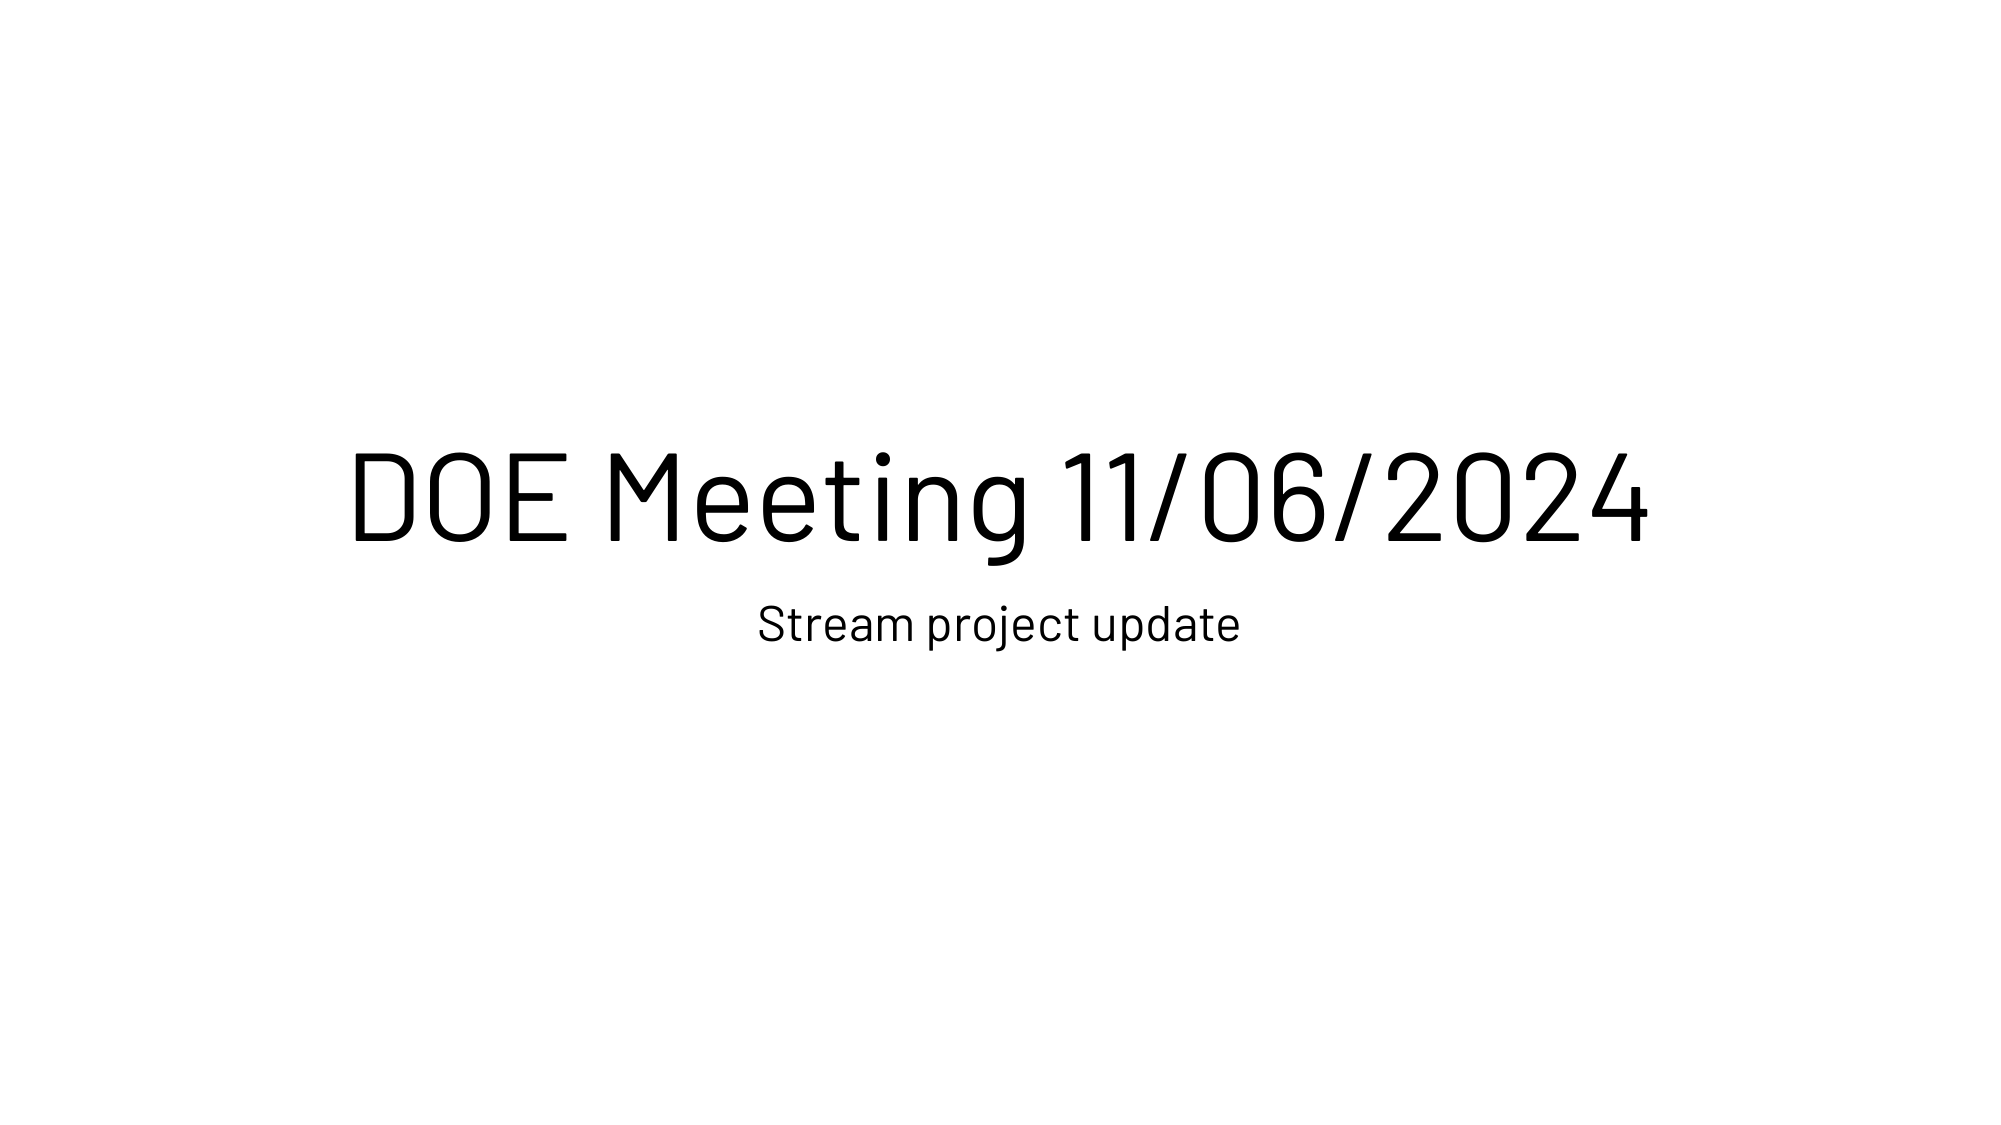

# DOE Meeting 11/06/2024
Stream project update